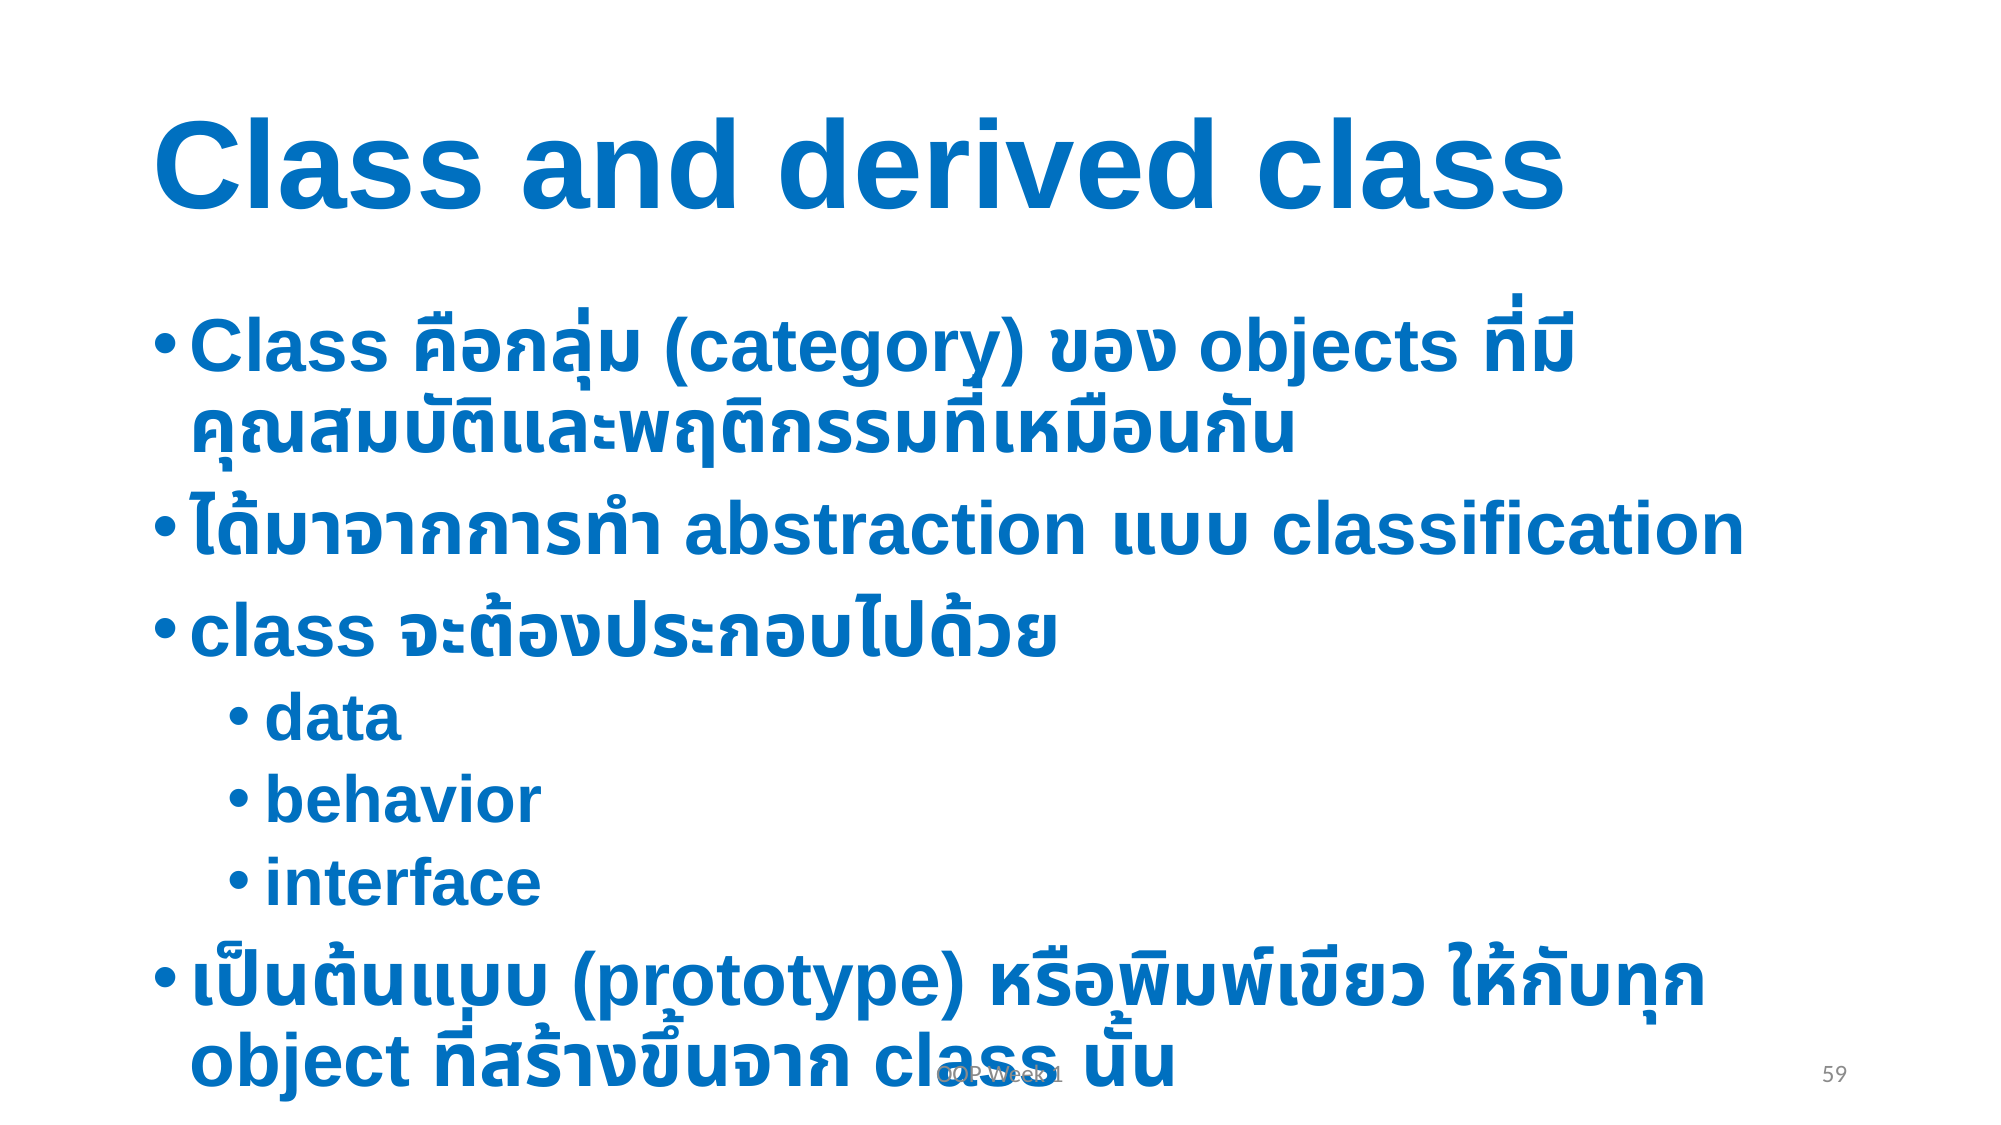

# Class and derived class
Class คือกลุ่ม (category) ของ objects ที่มีคุณสมบัติและพฤติกรรมที่เหมือนกัน
ได้มาจากการทำ abstraction แบบ classification
class จะต้องประกอบไปด้วย
data
behavior
interface
เป็นต้นแบบ (prototype) หรือพิมพ์เขียว ให้กับทุก object ที่สร้างขึ้นจาก class นั้น
OOP Week 1
59